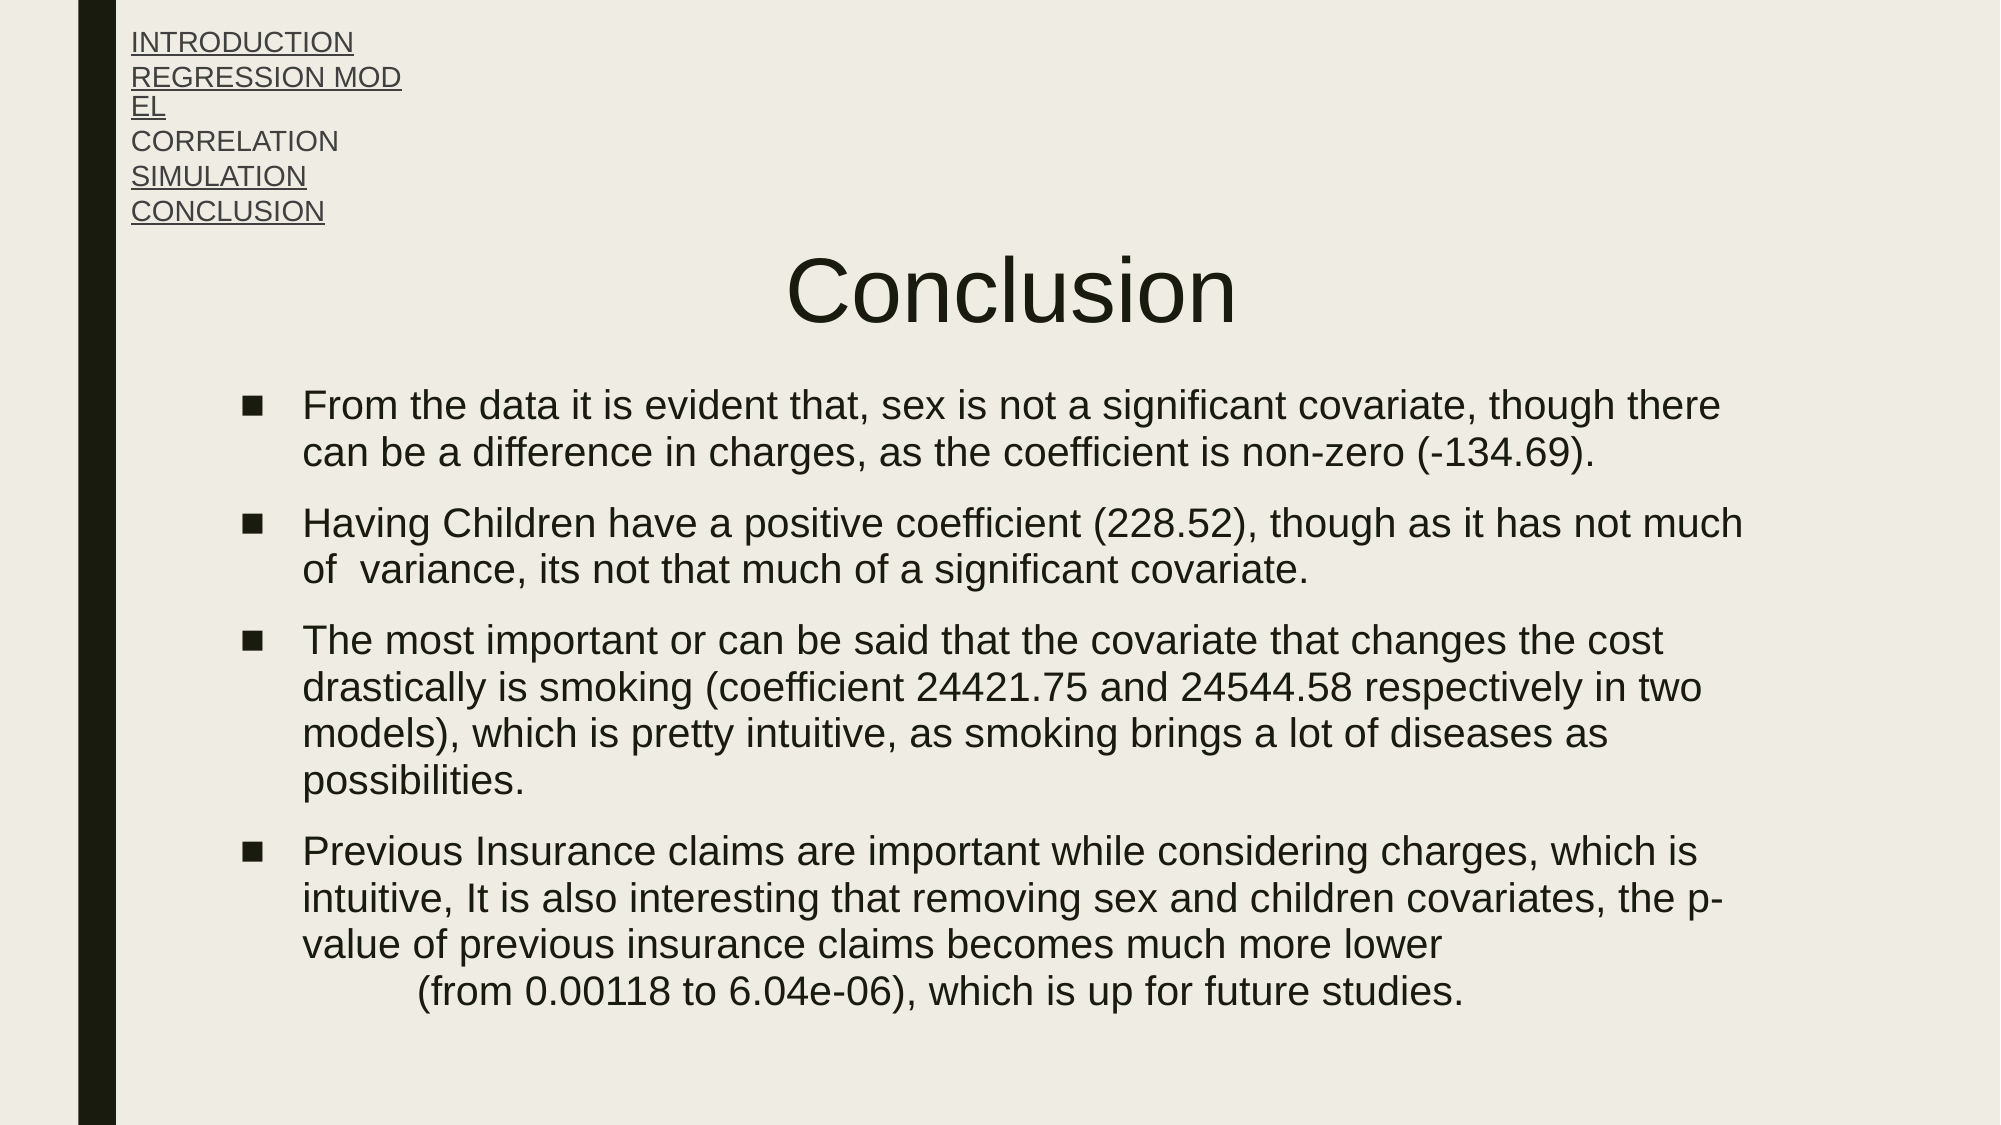

INTRODUCTION
REGRESSION MODEL
CORRELATION
SIMULATION
CONCLUSION
# Conclusion
From the data it is evident that, sex is not a significant covariate, though there can be a difference in charges, as the coefficient is non-zero (-134.69).
Having Children have a positive coefficient (228.52), though as it has not much of  variance, its not that much of a significant covariate.
The most important or can be said that the covariate that changes the cost drastically is smoking (coefficient 24421.75 and 24544.58 respectively in two models), which is pretty intuitive, as smoking brings a lot of diseases as possibilities.
Previous Insurance claims are important while considering charges, which is intuitive, It is also interesting that removing sex and children covariates, the p-value of previous insurance claims becomes much more lower                                        (from 0.00118 to 6.04e-06), which is up for future studies.